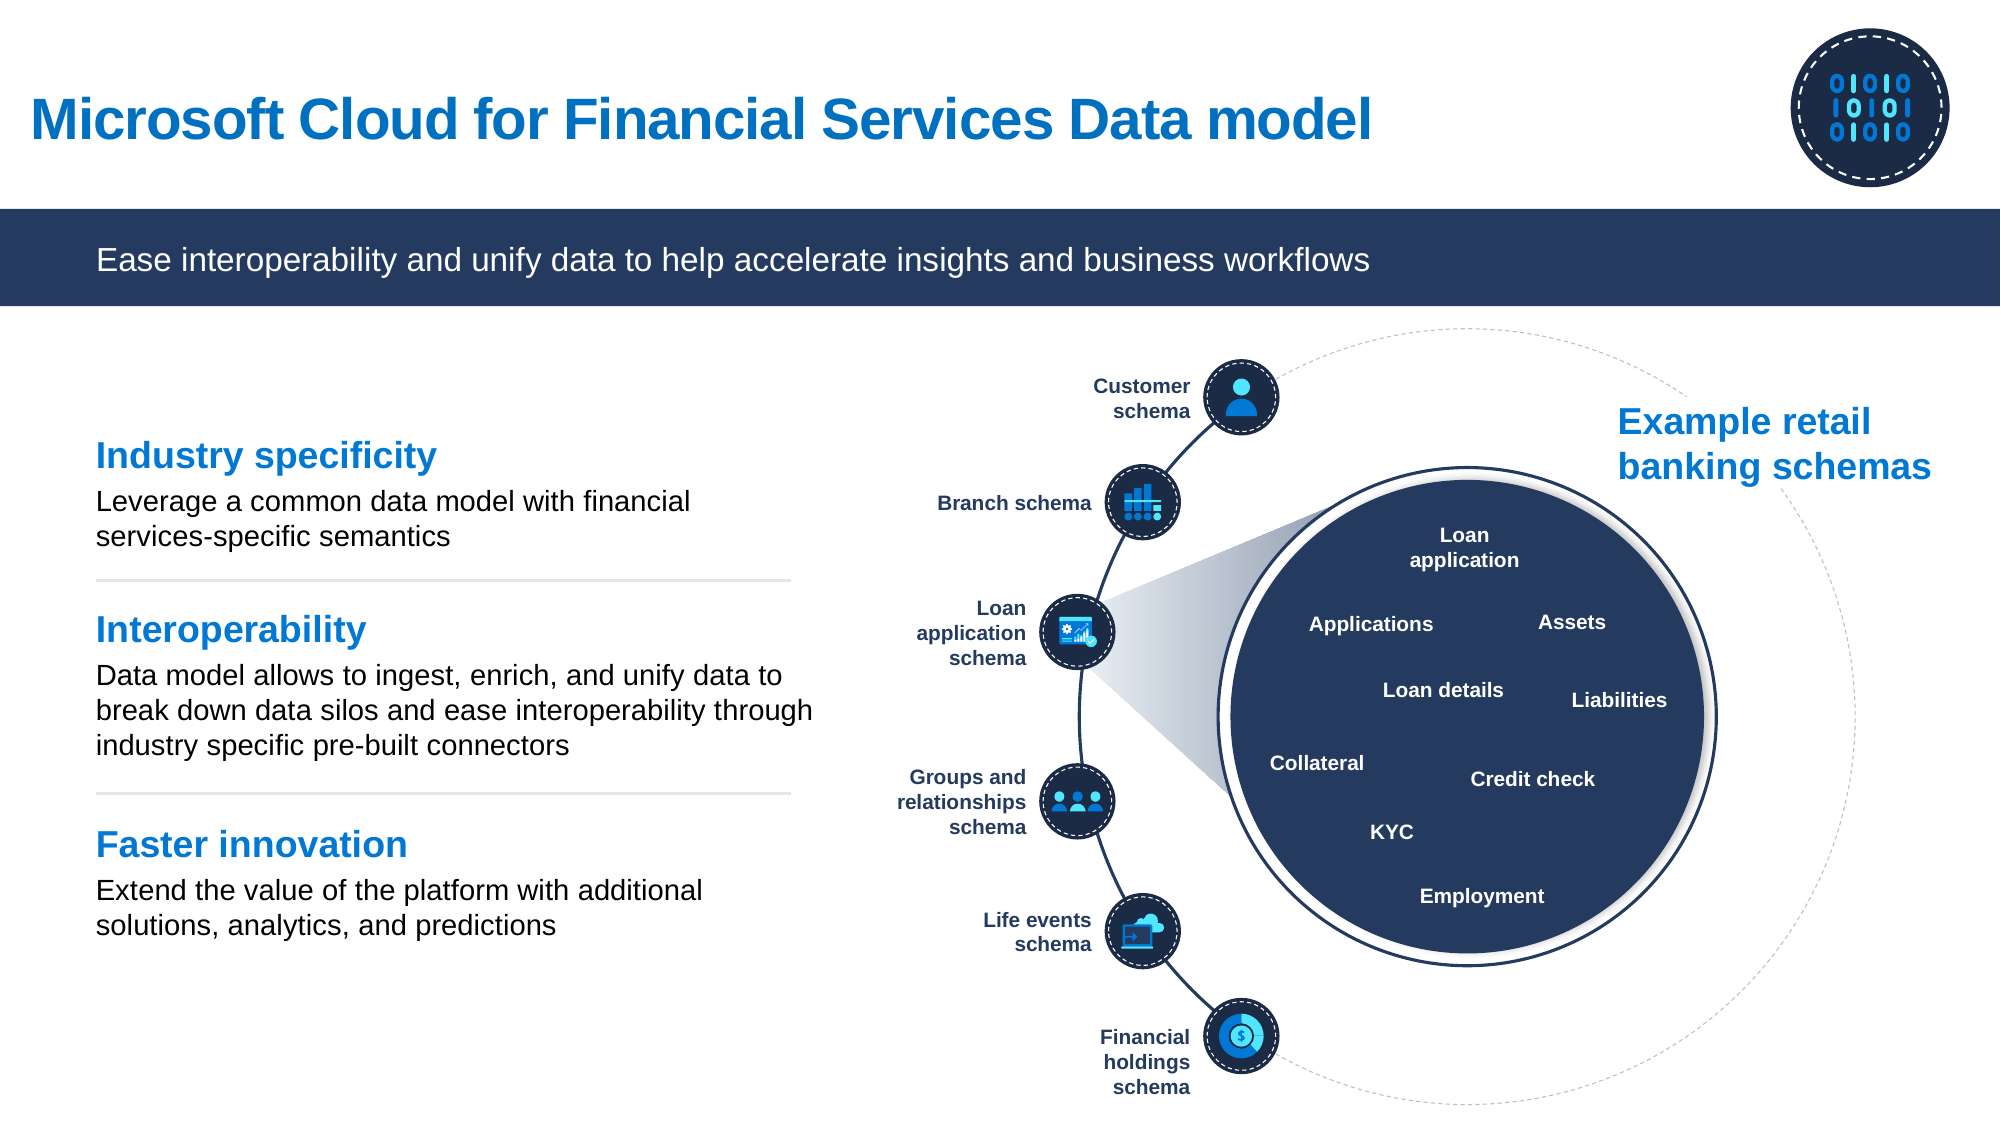

# Microsoft Cloud for Financial Services Data model

Ease interoperability and unify data to help accelerate insights and business workflows

Customer schema

Example retail
banking schemas
Industry specificity
Leverage a common data model with financial services-specific semantics
Branch schema

Loan application

Loan application schema

Assets
Interoperability
Data model allows to ingest, enrich, and unify data to break down data silos and ease interoperability through industry specific pre-built connectors
Applications
Loan details
Liabilities
Collateral
Credit check
Groups and relationships schema

KYC
Faster innovation
Extend the value of the platform with additional solutions, analytics, and predictions
Employment
Life events schema

Financial holdings
schema